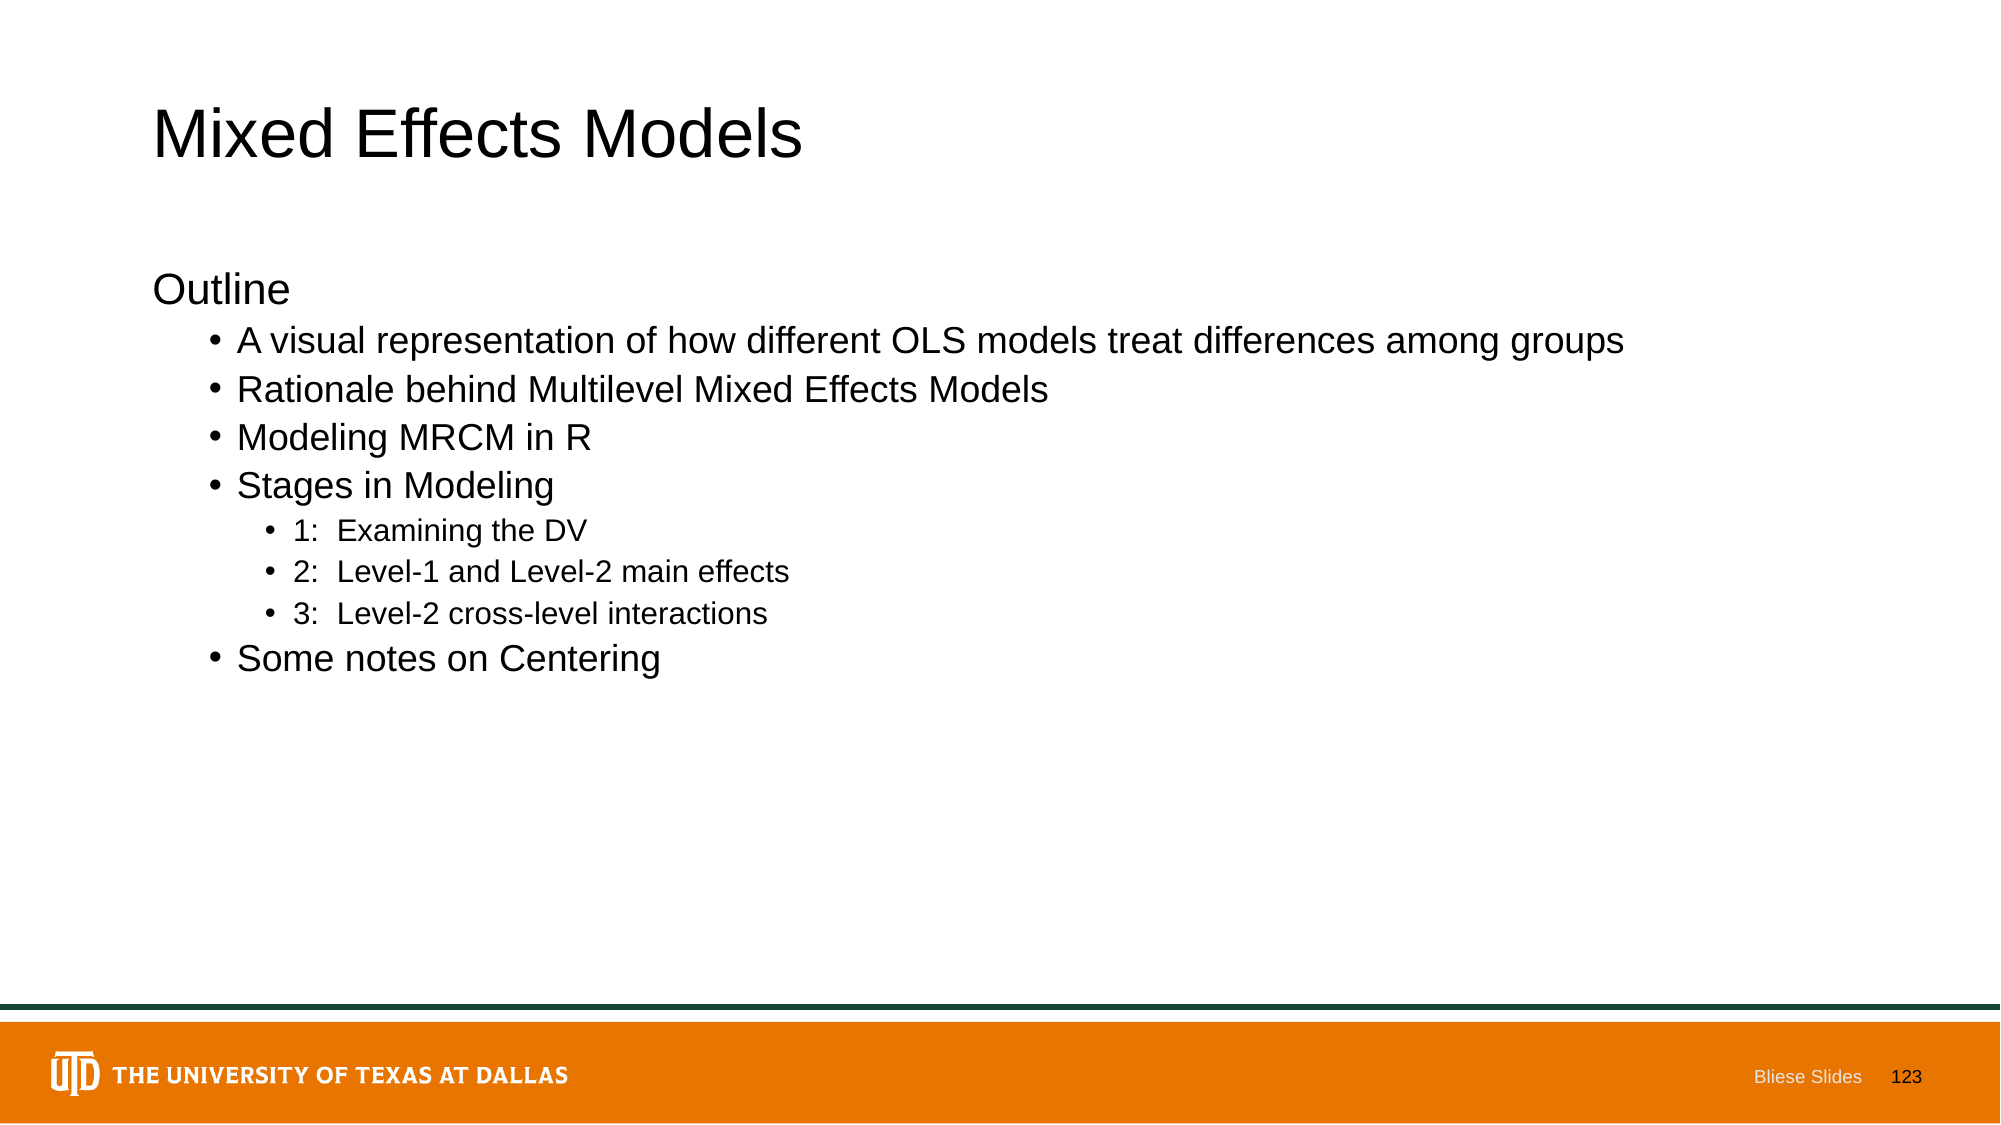

# Mixed Effects Models
Outline
A visual representation of how different OLS models treat differences among groups
Rationale behind Multilevel Mixed Effects Models
Modeling MRCM in R
Stages in Modeling
1:  Examining the DV
2:  Level-1 and Level-2 main effects
3:  Level-2 cross-level interactions
Some notes on Centering
Bliese Slides
123